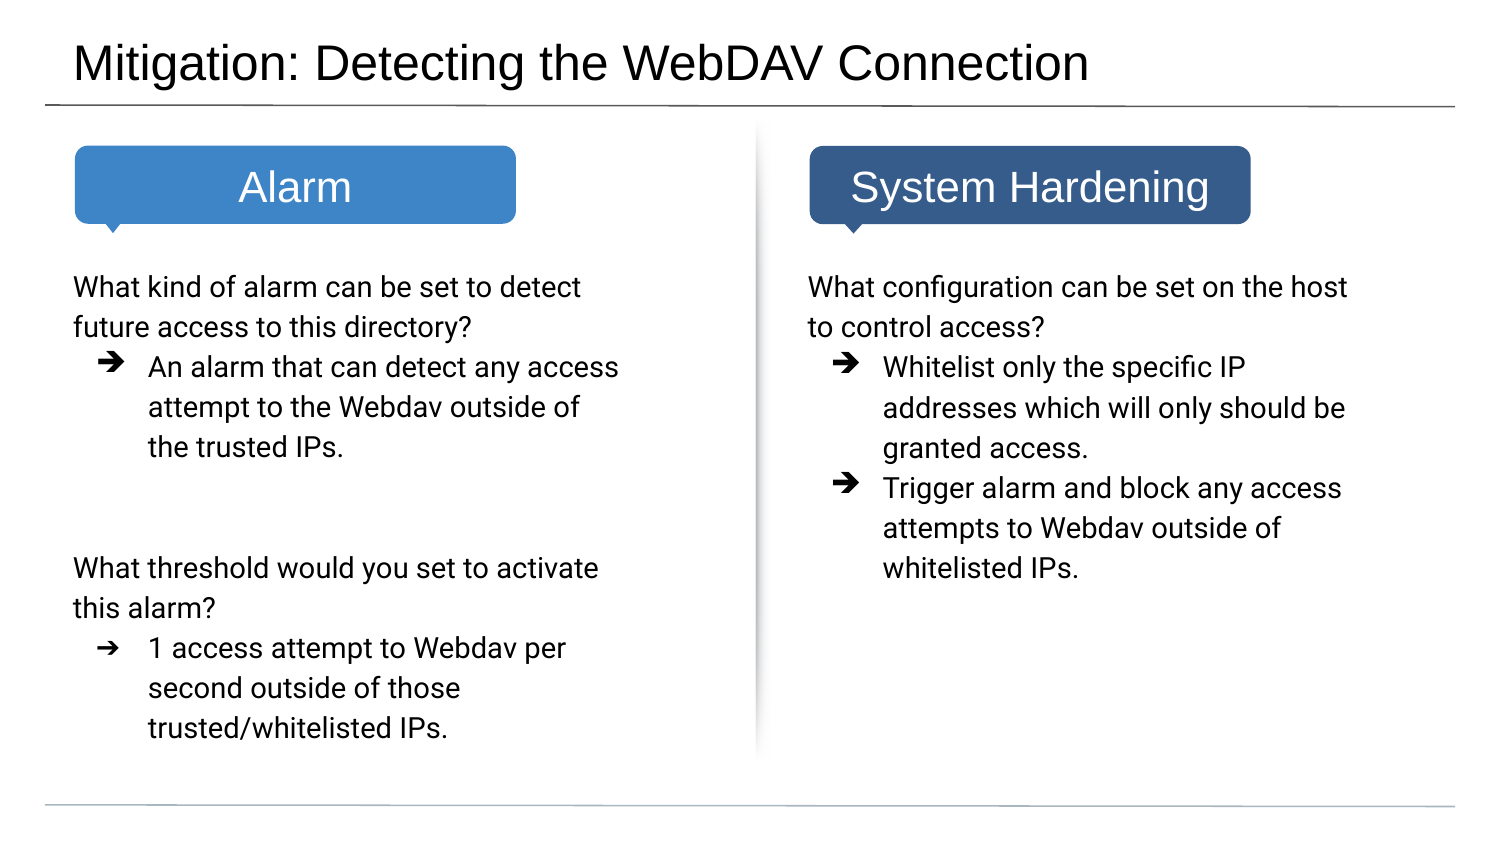

# Mitigation: Detecting the WebDAV Connection
What kind of alarm can be set to detect future access to this directory?
An alarm that can detect any access attempt to the Webdav outside of the trusted IPs.

What threshold would you set to activate this alarm?
1 access attempt to Webdav per second outside of those trusted/whitelisted IPs.

What configuration can be set on the host to control access?
Whitelist only the specific IP addresses which will only should be granted access.
Trigger alarm and block any access attempts to Webdav outside of whitelisted IPs.